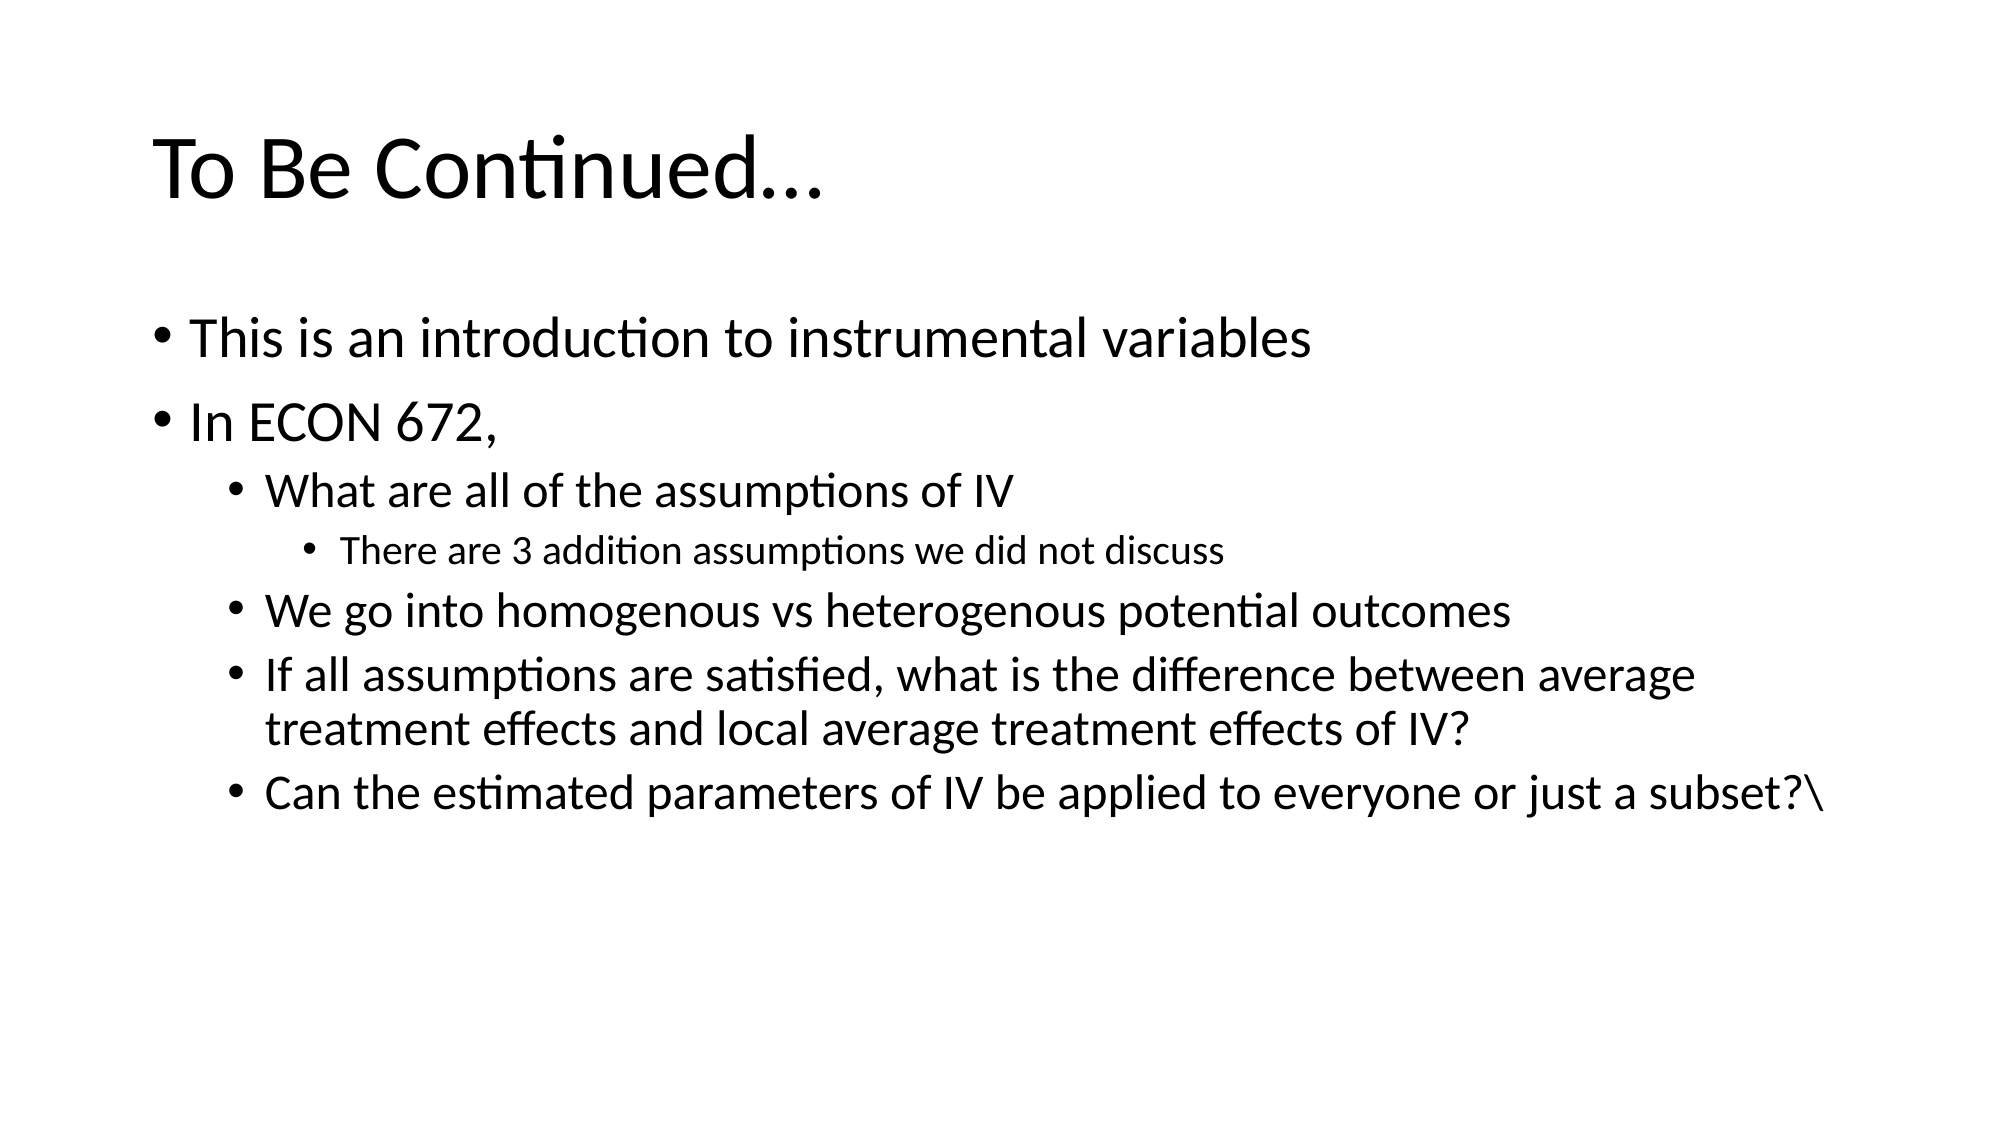

# To Be Continued…
This is an introduction to instrumental variables
In ECON 672,
What are all of the assumptions of IV
There are 3 addition assumptions we did not discuss
We go into homogenous vs heterogenous potential outcomes
If all assumptions are satisfied, what is the difference between average treatment effects and local average treatment effects of IV?
Can the estimated parameters of IV be applied to everyone or just a subset?\